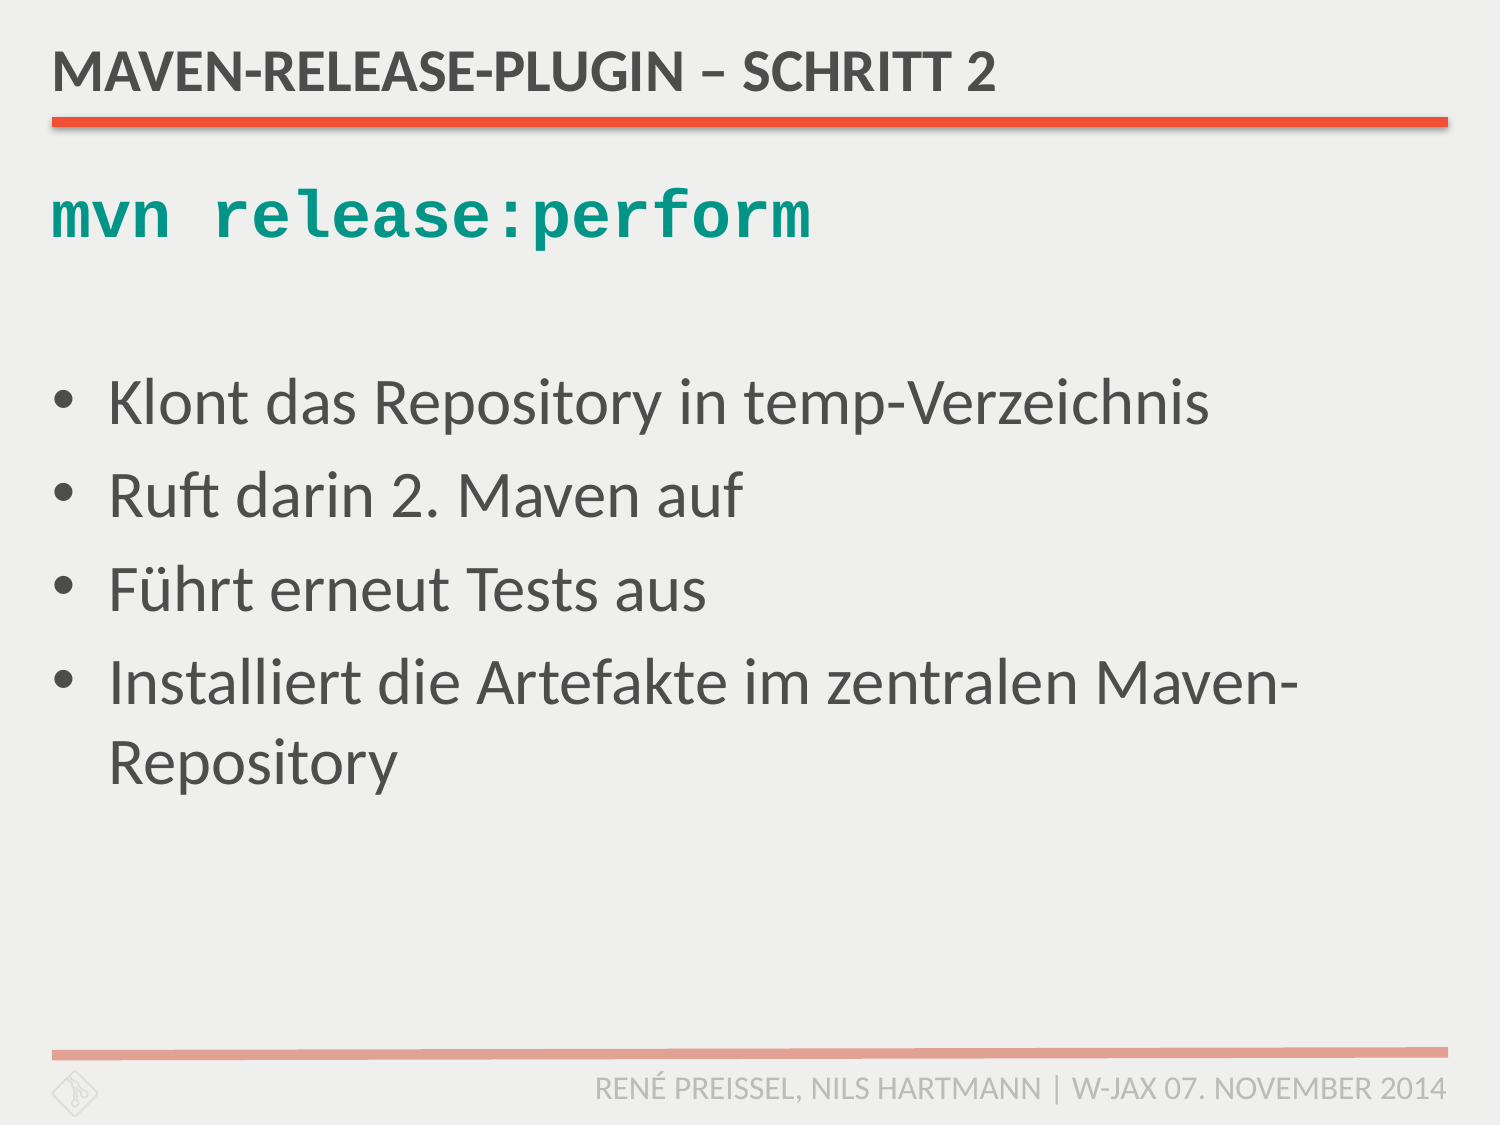

# MAVEN-RELEASE-PLUGIN – SCHRITT 2
mvn release:perform

Klont das Repository in temp-Verzeichnis
Ruft darin 2. Maven auf
Führt erneut Tests aus
Installiert die Artefakte im zentralen Maven-Repository